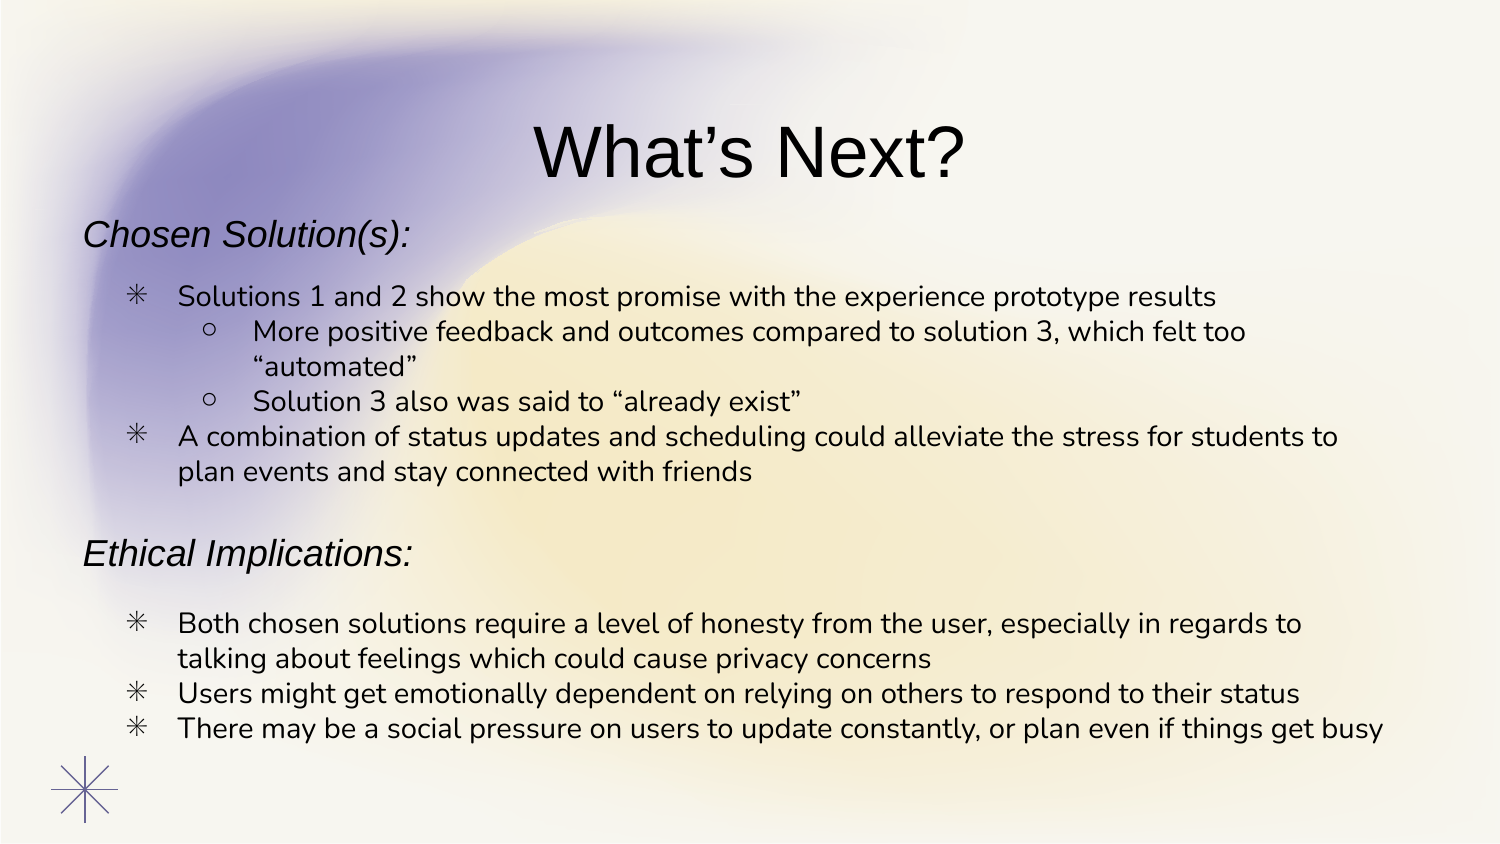

# What’s Next?
Chosen Solution(s):
Solutions 1 and 2 show the most promise with the experience prototype results
More positive feedback and outcomes compared to solution 3, which felt too “automated”
Solution 3 also was said to “already exist”
A combination of status updates and scheduling could alleviate the stress for students to plan events and stay connected with friends
Ethical Implications:
Both chosen solutions require a level of honesty from the user, especially in regards to talking about feelings which could cause privacy concerns
Users might get emotionally dependent on relying on others to respond to their status
There may be a social pressure on users to update constantly, or plan even if things get busy